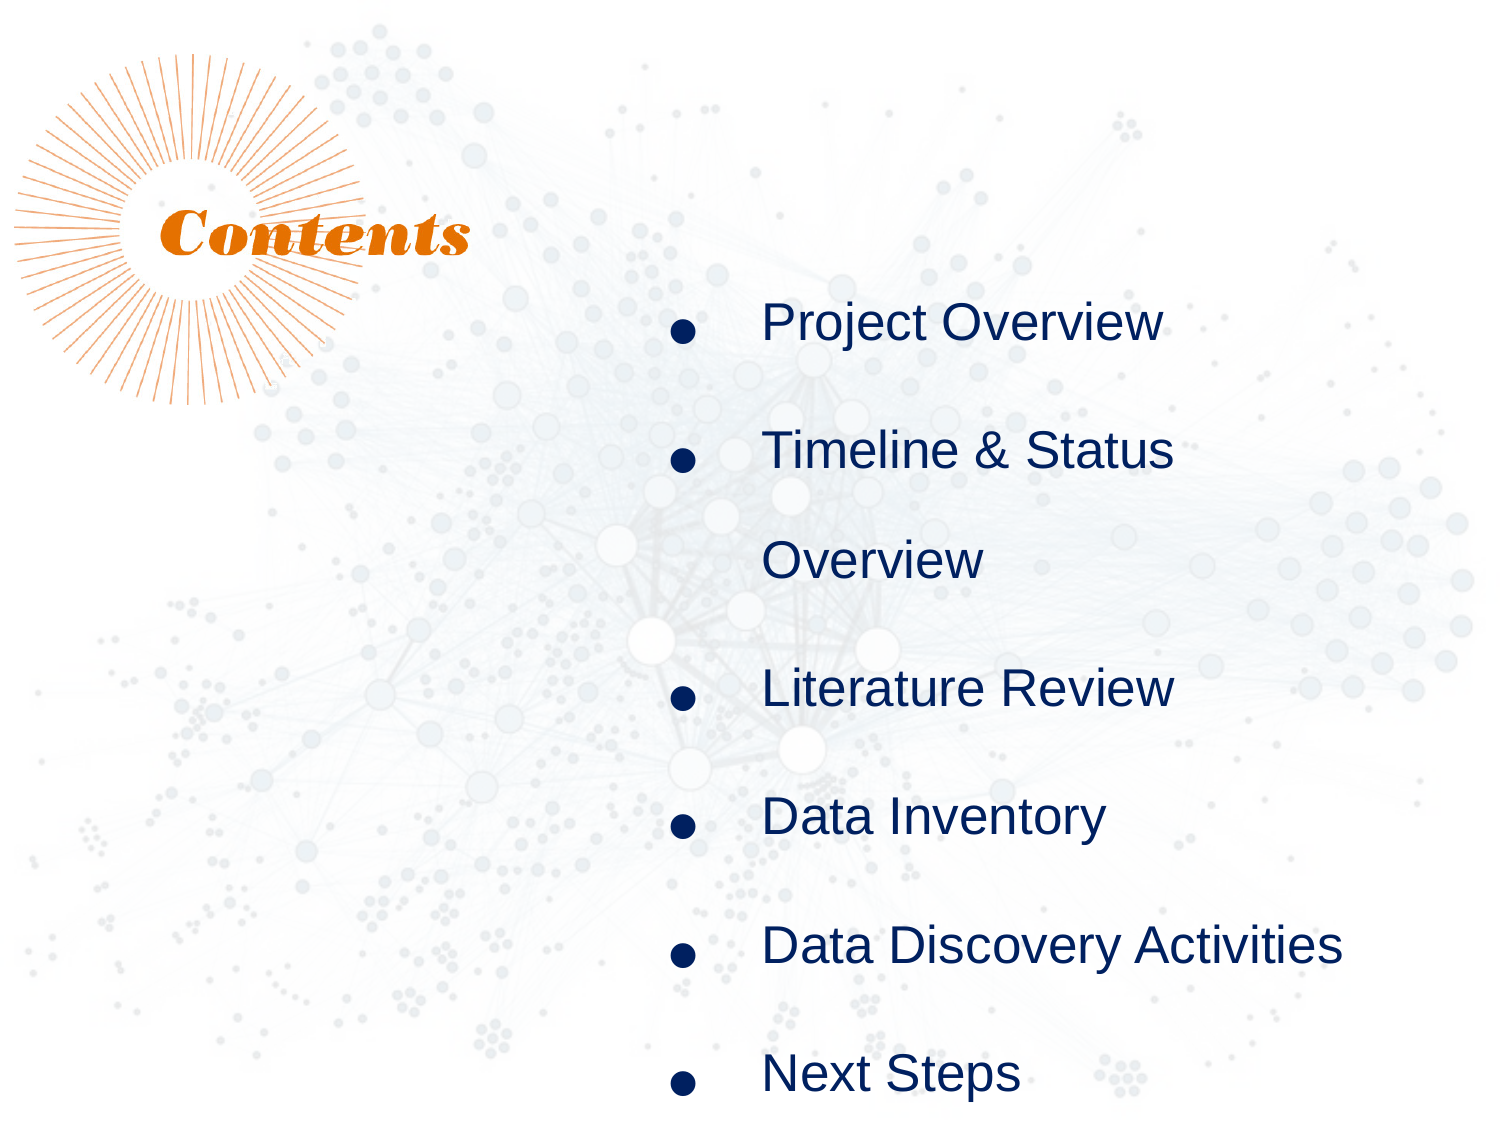

Project Overview
Timeline & Status Overview
Literature Review
Data Inventory
Data Discovery Activities
Next Steps